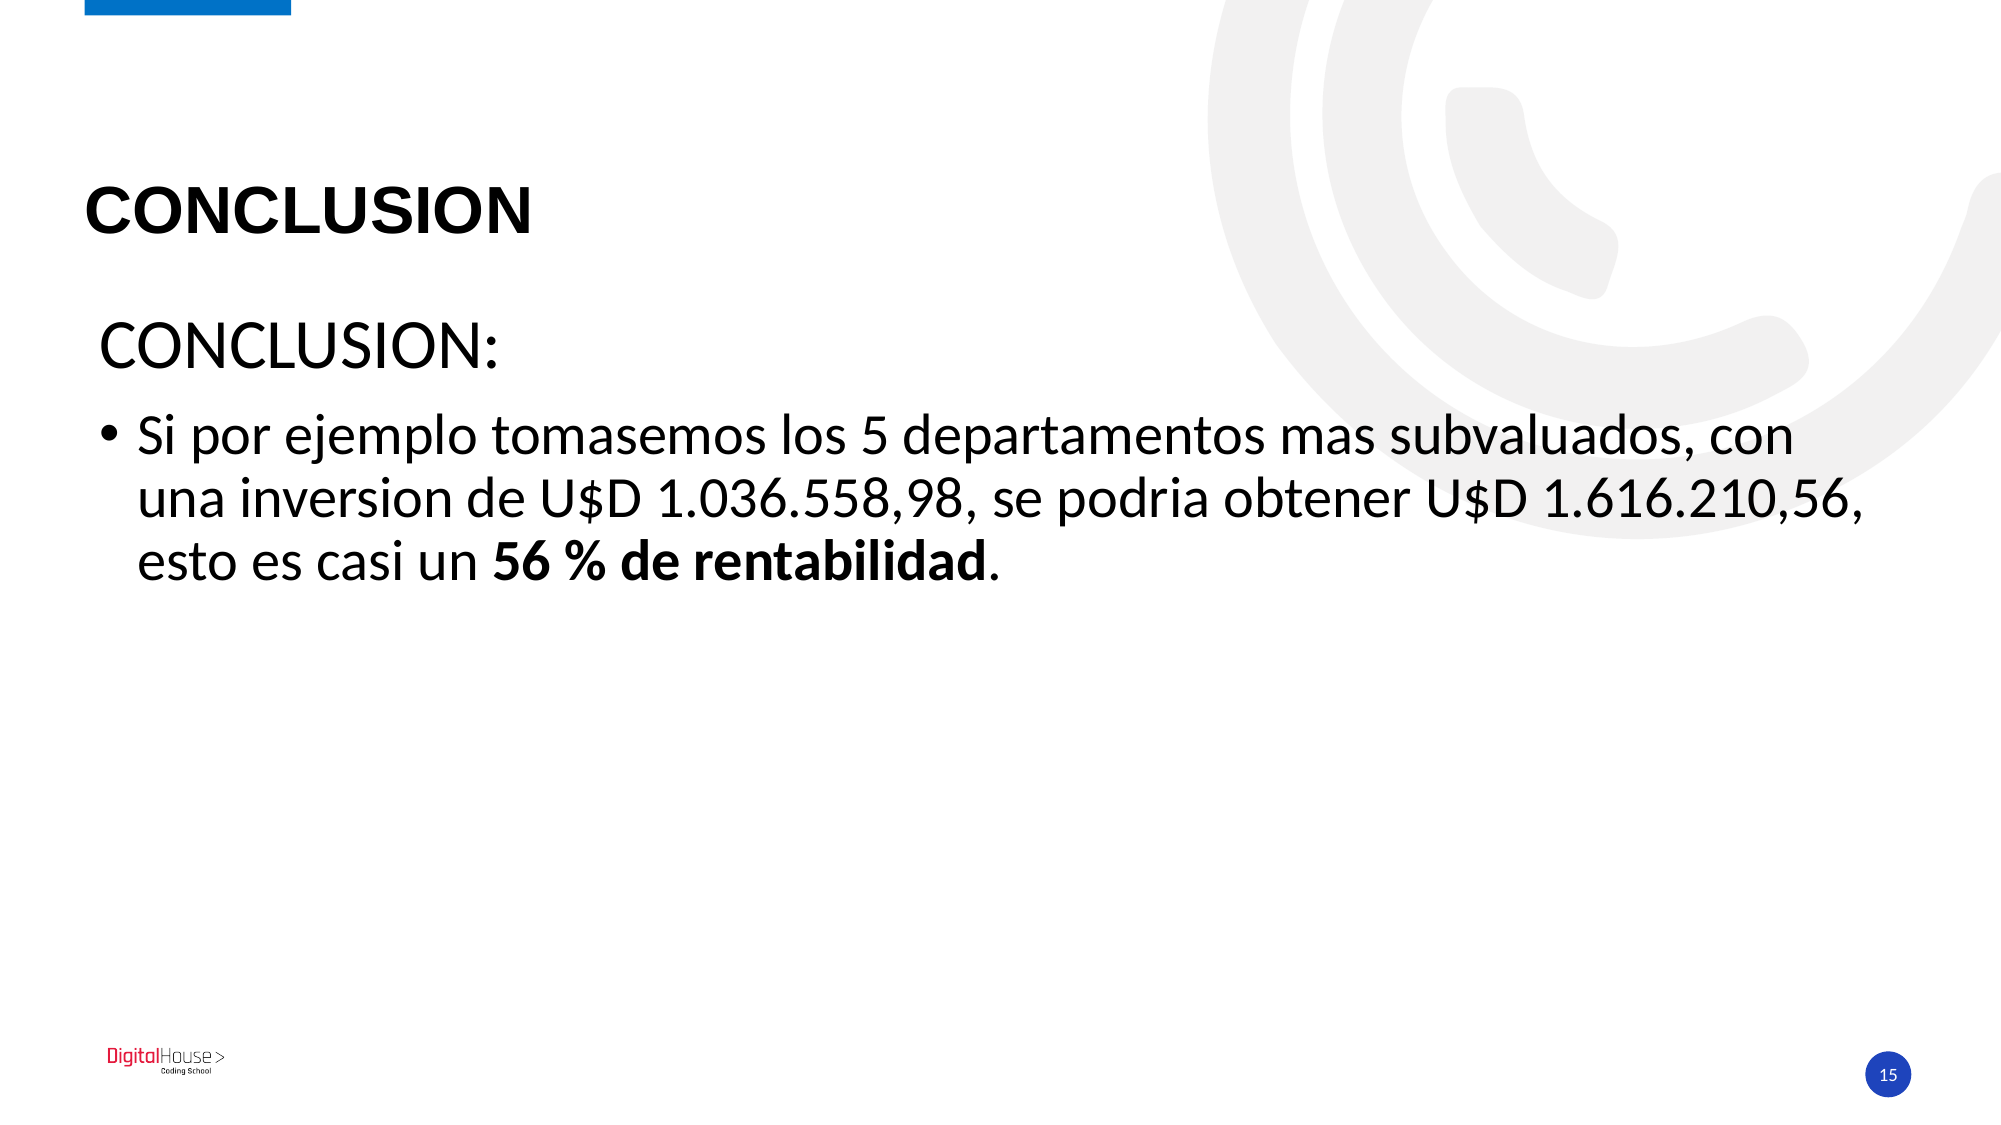

# CONCLUSION
CONCLUSION:
Si por ejemplo tomasemos los 5 departamentos mas subvaluados, con una inversion de U$D 1.036.558,98, se podria obtener U$D 1.616.210,56, esto es casi un 56 % de rentabilidad.
15